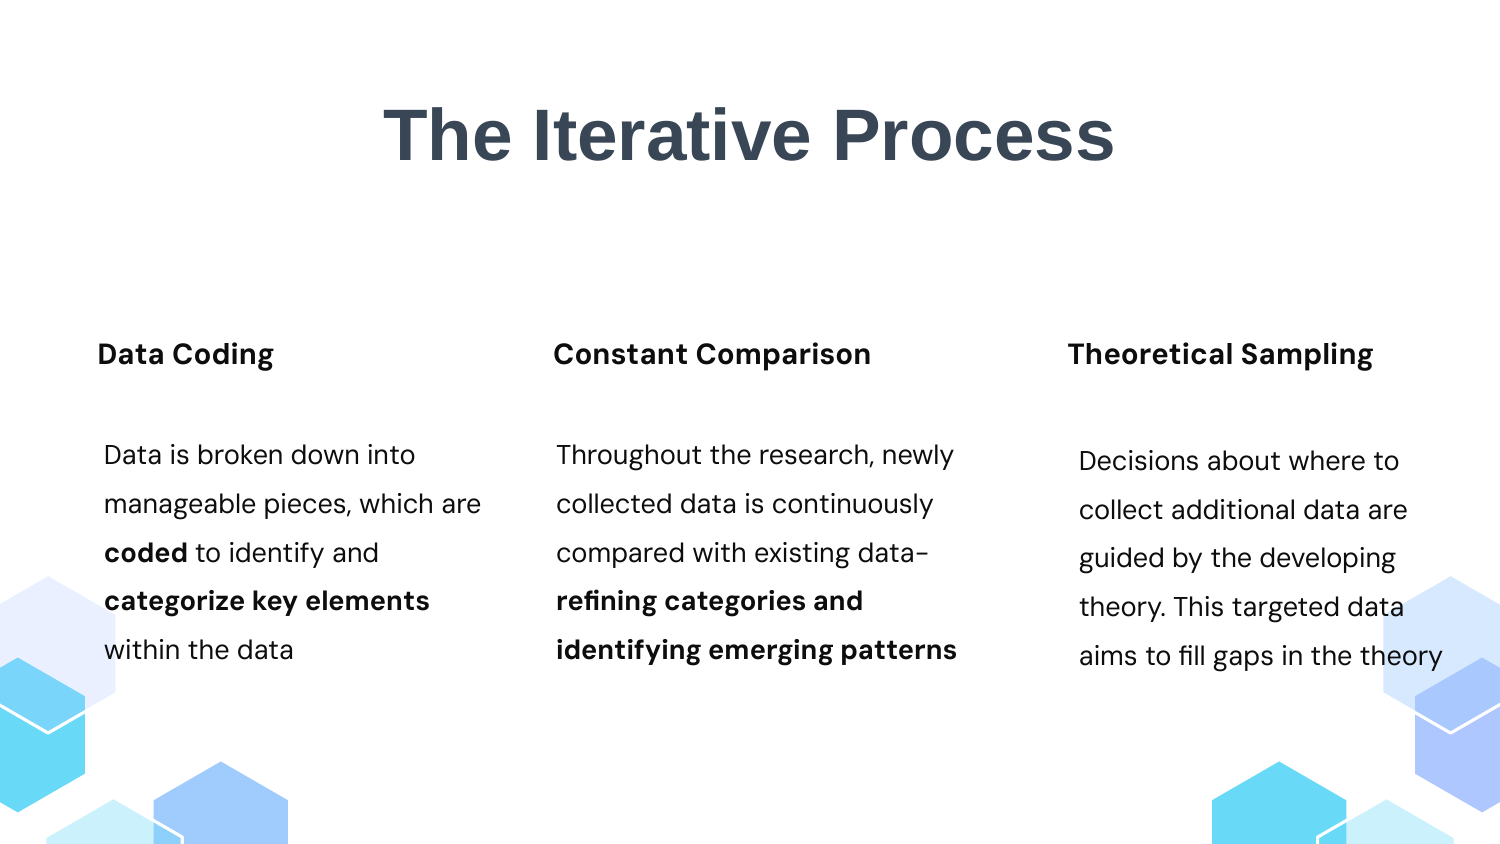

# The Iterative Process
Data Coding
Constant Comparison
Theoretical Sampling
Data is broken down into manageable pieces, which are coded to identify and categorize key elements within the data

Throughout the research, newly collected data is continuously compared with existing data- refining categories and identifying emerging patterns

Decisions about where to collect additional data are guided by the developing theory. This targeted data aims to fill gaps in the theory